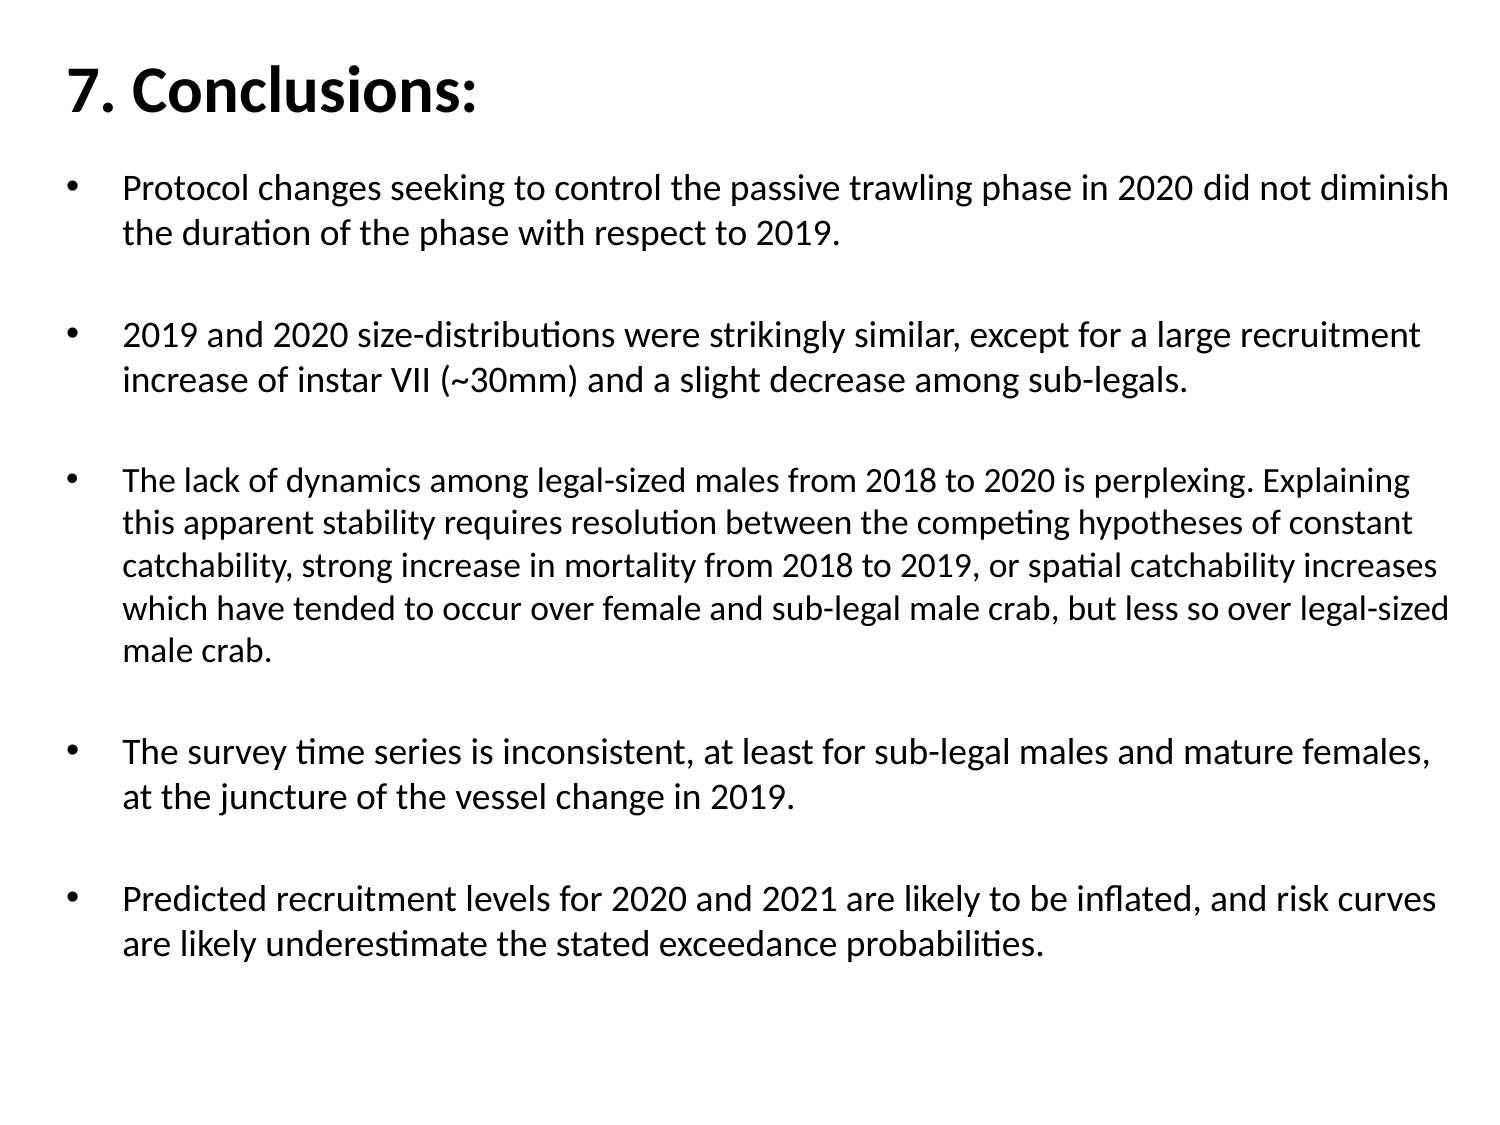

# 7. Conclusions:
Protocol changes seeking to control the passive trawling phase in 2020 did not diminish the duration of the phase with respect to 2019.

2019 and 2020 size-distributions were strikingly similar, except for a large recruitment increase of instar VII (~30mm) and a slight decrease among sub-legals.

The lack of dynamics among legal-sized males from 2018 to 2020 is perplexing. Explaining this apparent stability requires resolution between the competing hypotheses of constant catchability, strong increase in mortality from 2018 to 2019, or spatial catchability increases which have tended to occur over female and sub-legal male crab, but less so over legal-sized male crab.

The survey time series is inconsistent, at least for sub-legal males and mature females, at the juncture of the vessel change in 2019.

Predicted recruitment levels for 2020 and 2021 are likely to be inflated, and risk curves are likely underestimate the stated exceedance probabilities.